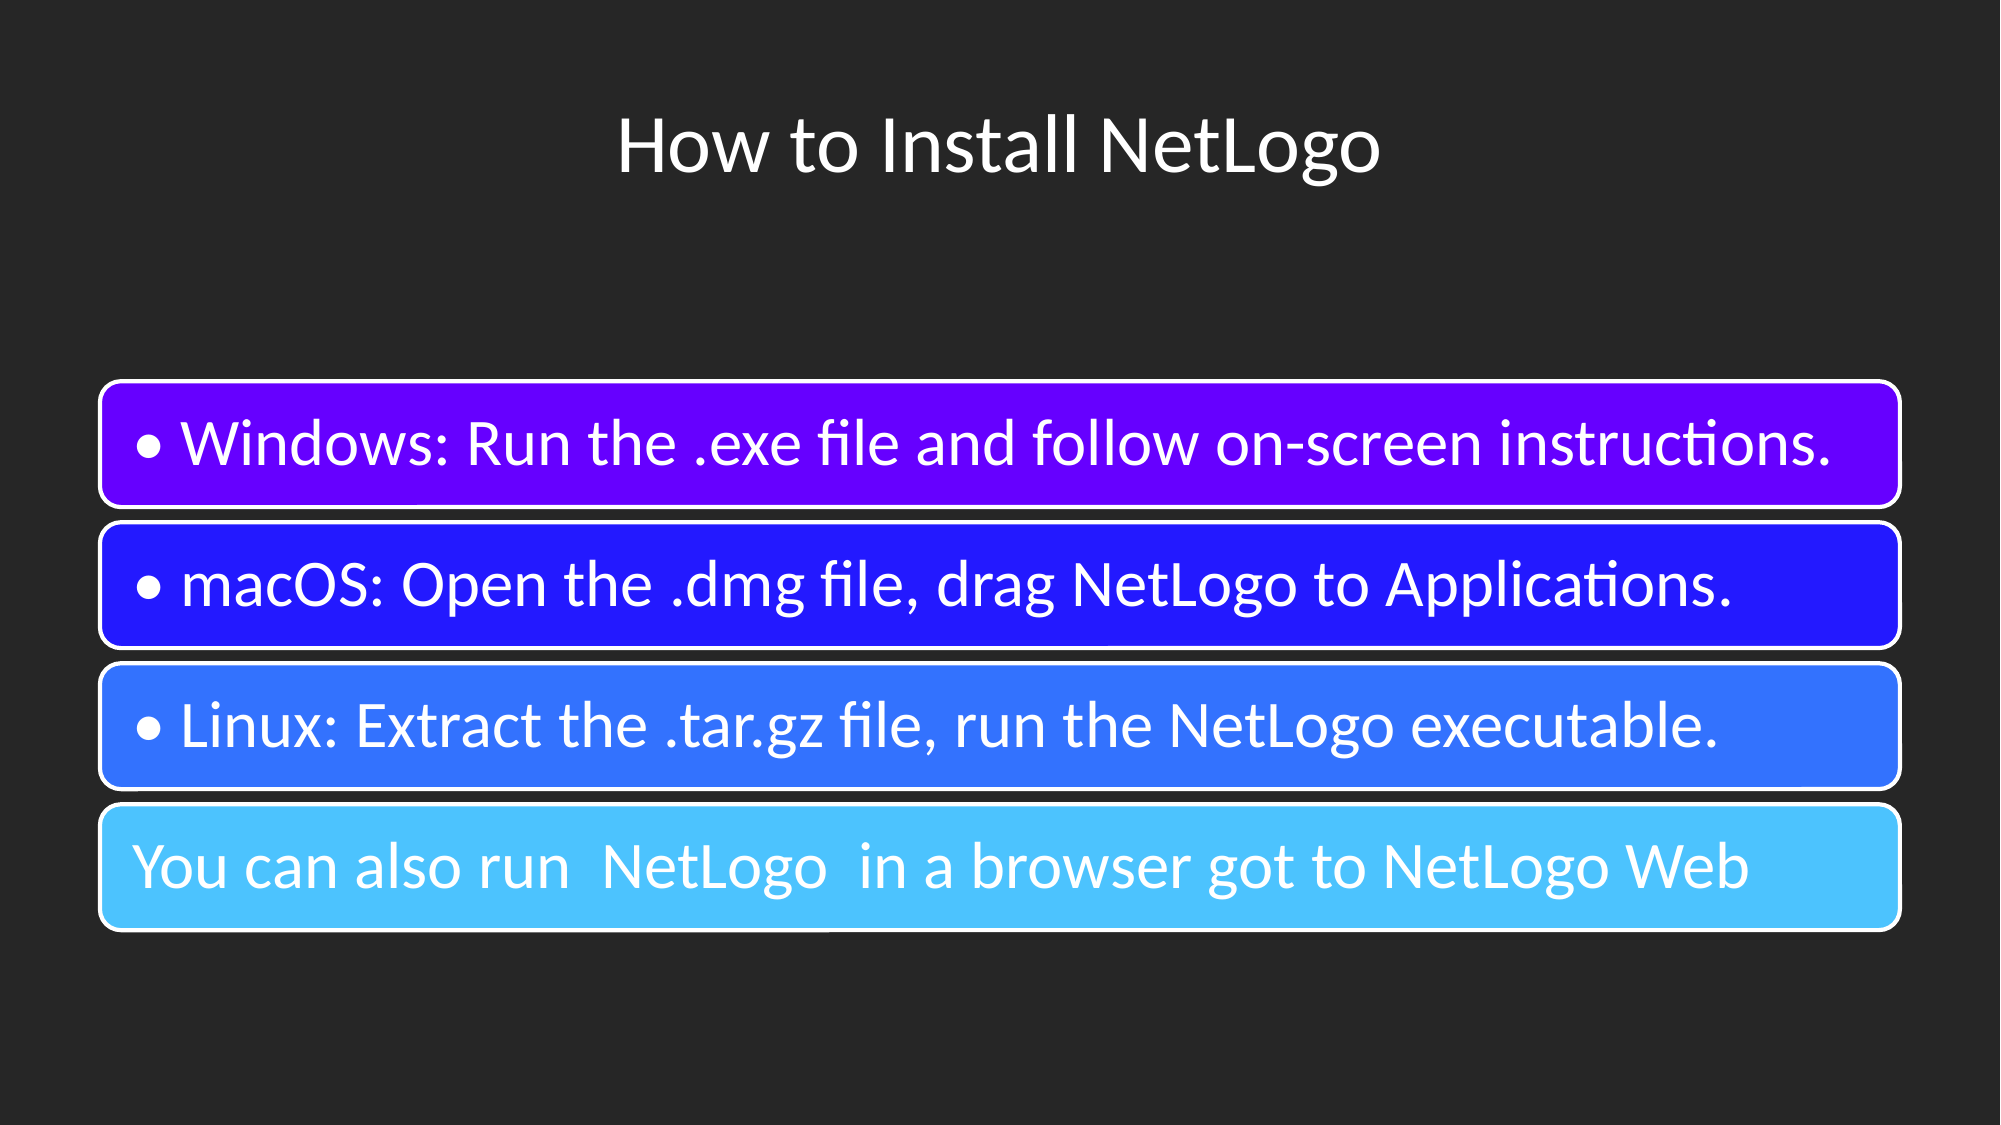

# How to Install NetLogo
• Windows: Run the .exe file and follow on-screen instructions.
• macOS: Open the .dmg file, drag NetLogo to Applications.
• Linux: Extract the .tar.gz file, run the NetLogo executable.
You can also run  NetLogo  in a browser got to NetLogo Web